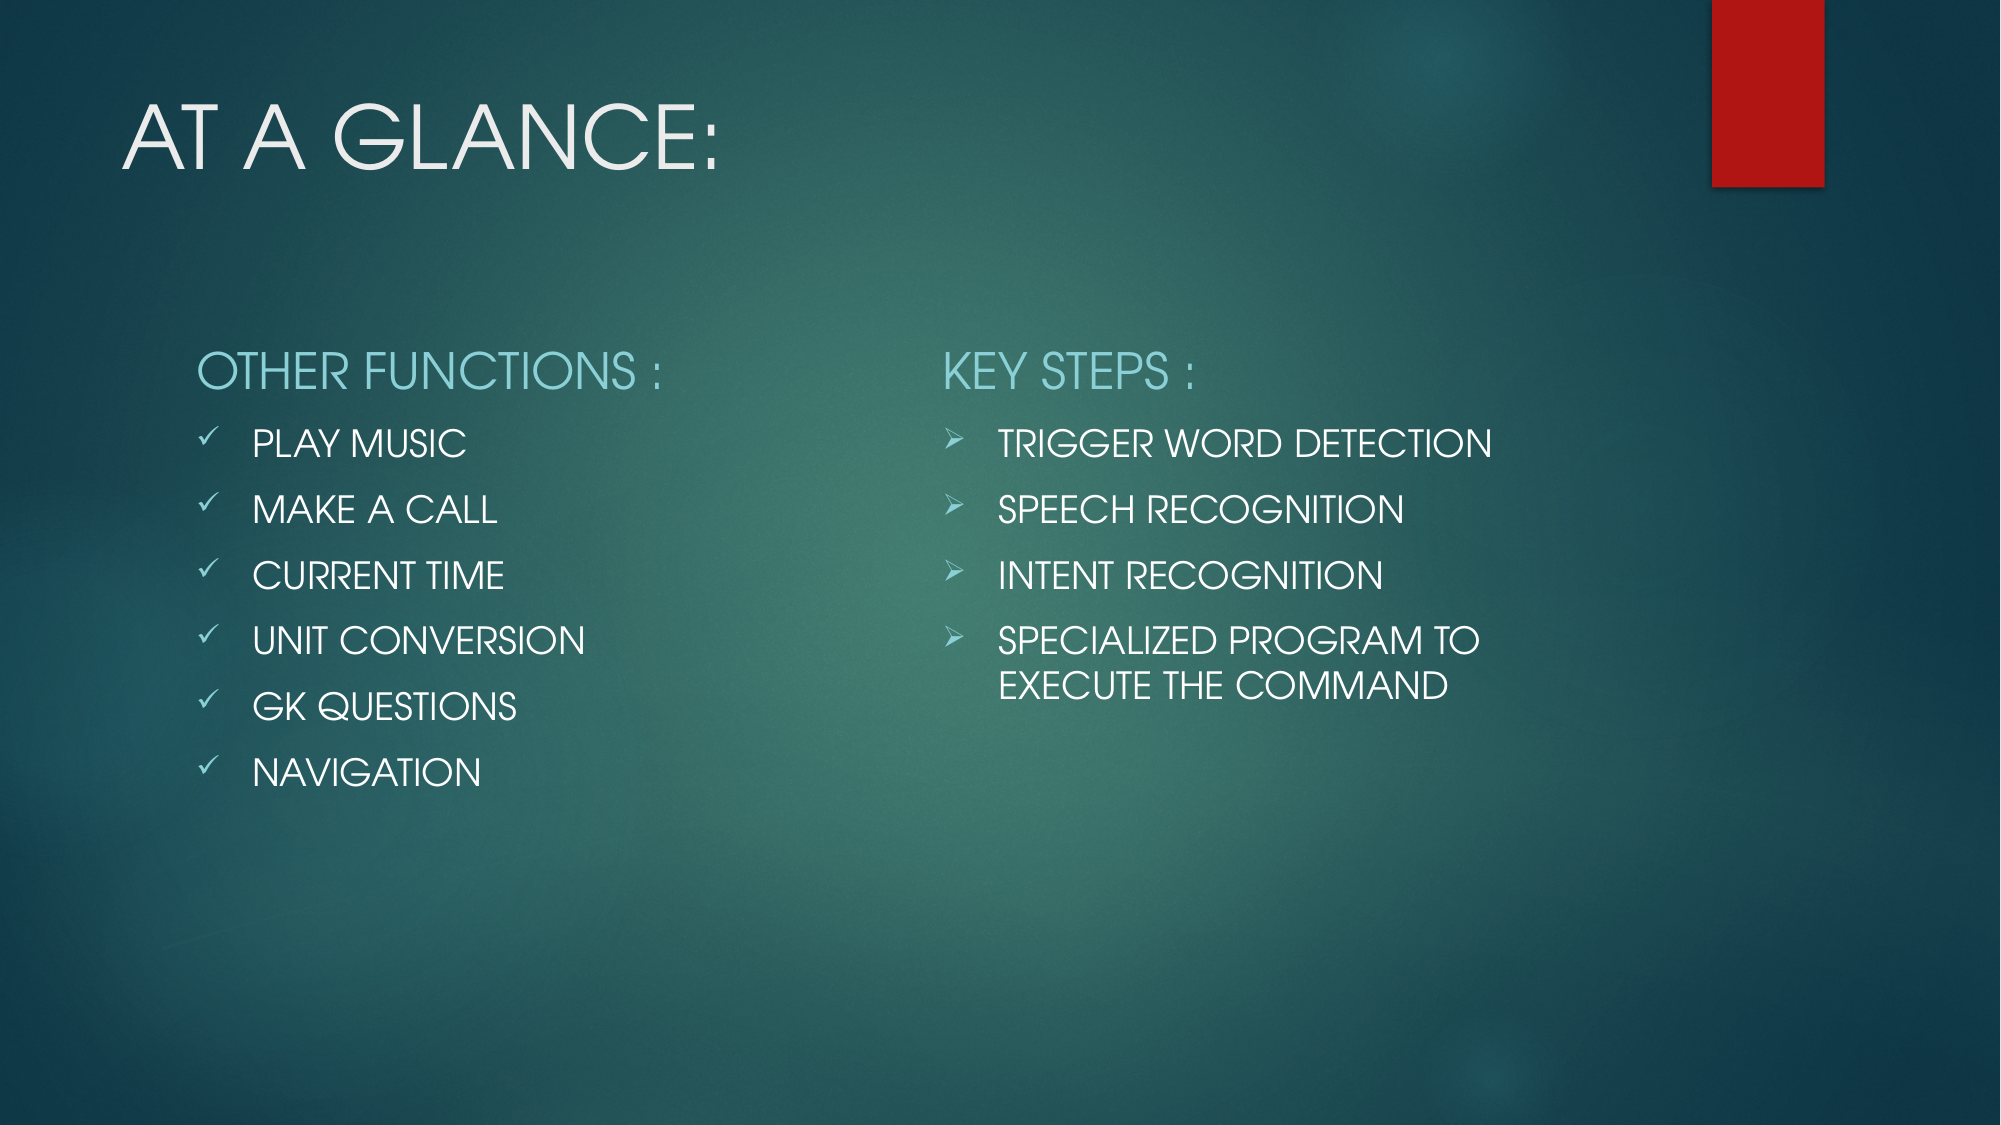

# AT A GLANCE:
OTHER FUNCTIONS :
KEY STEPS :
PLAY MUSIC
MAKE A CALL
CURRENT TIME
UNIT CONVERSION
GK QUESTIONS
NAVIGATION
TRIGGER WORD DETECTION
SPEECH RECOGNITION
INTENT RECOGNITION
SPECIALIZED PROGRAM TO EXECUTE THE COMMAND